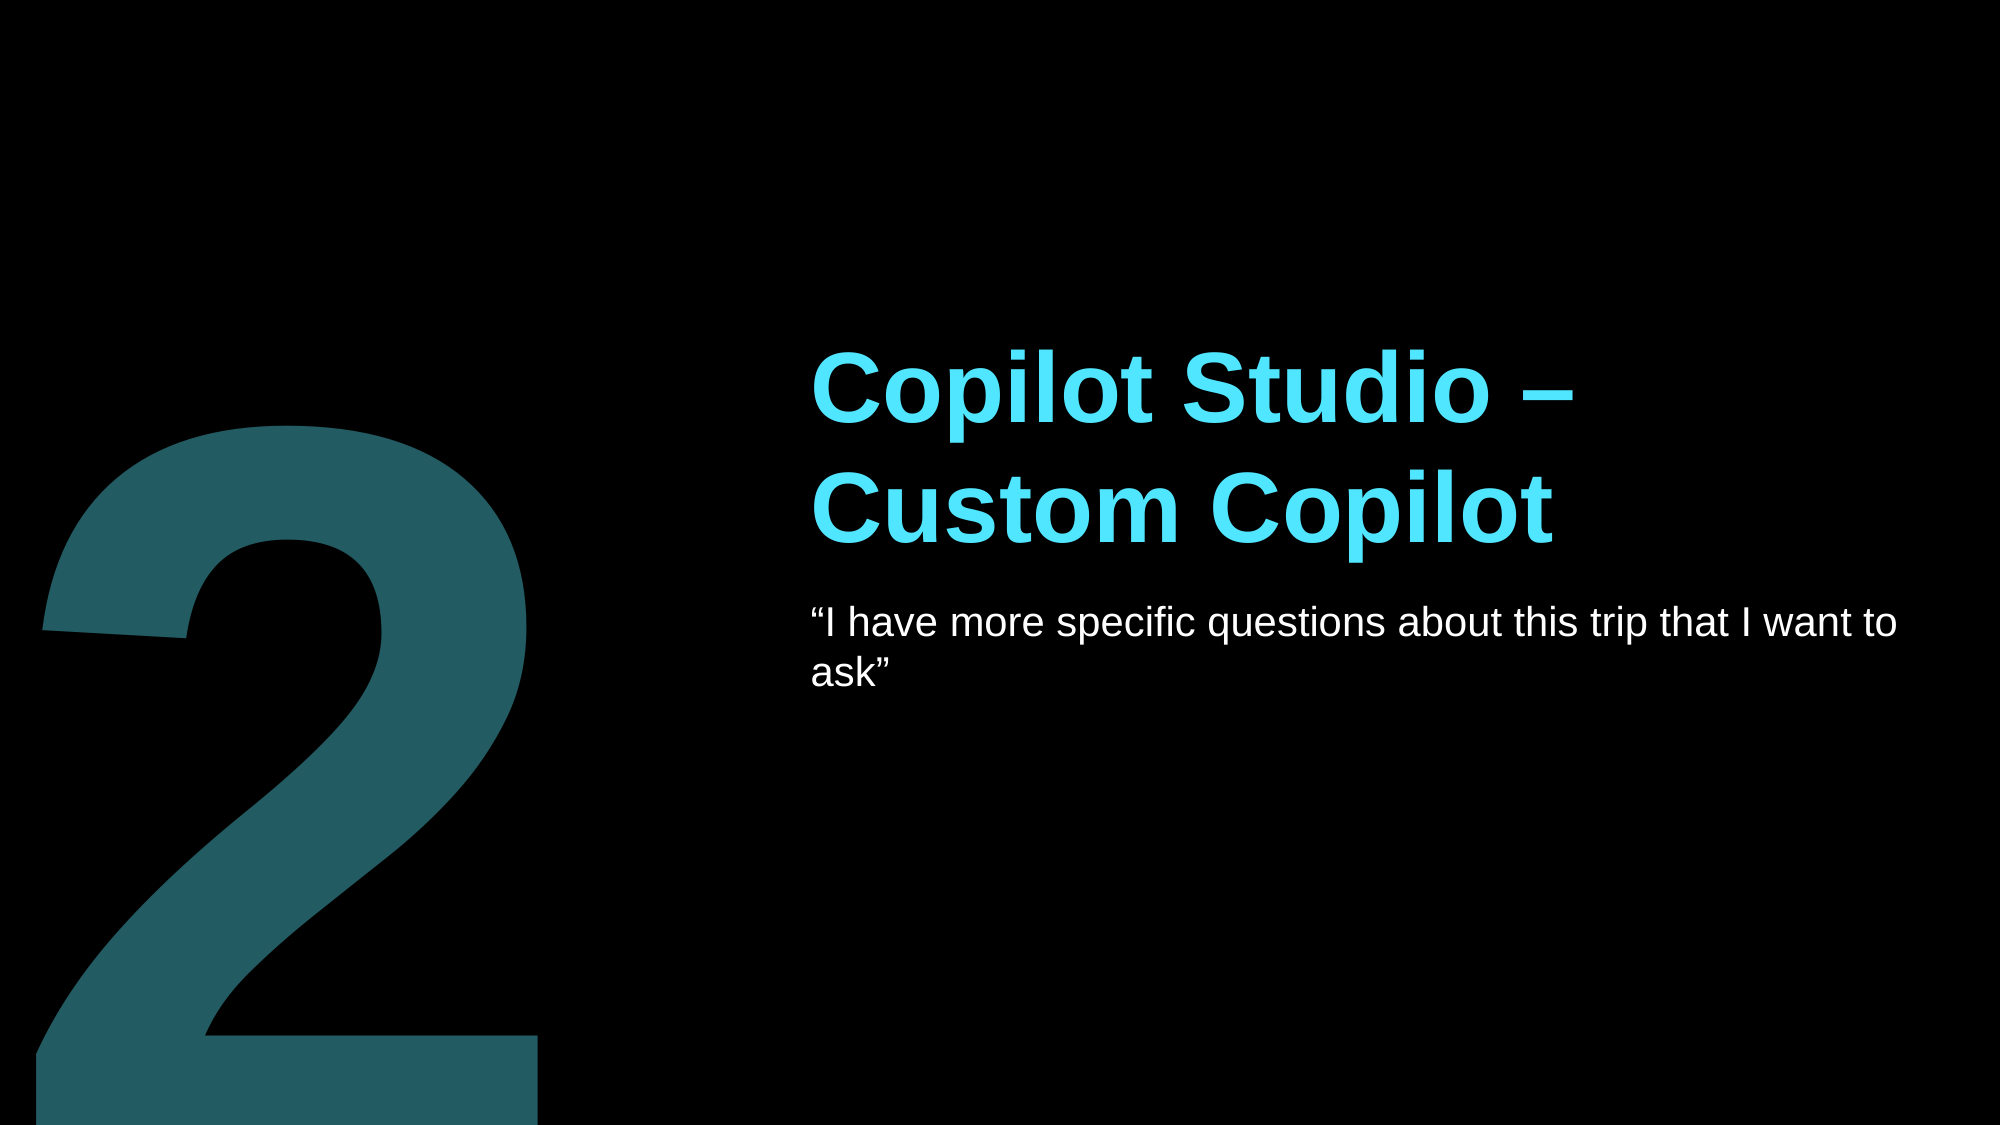

Copilot Studio – Custom Copilot
“I have more specific questions about this trip that I want to ask”